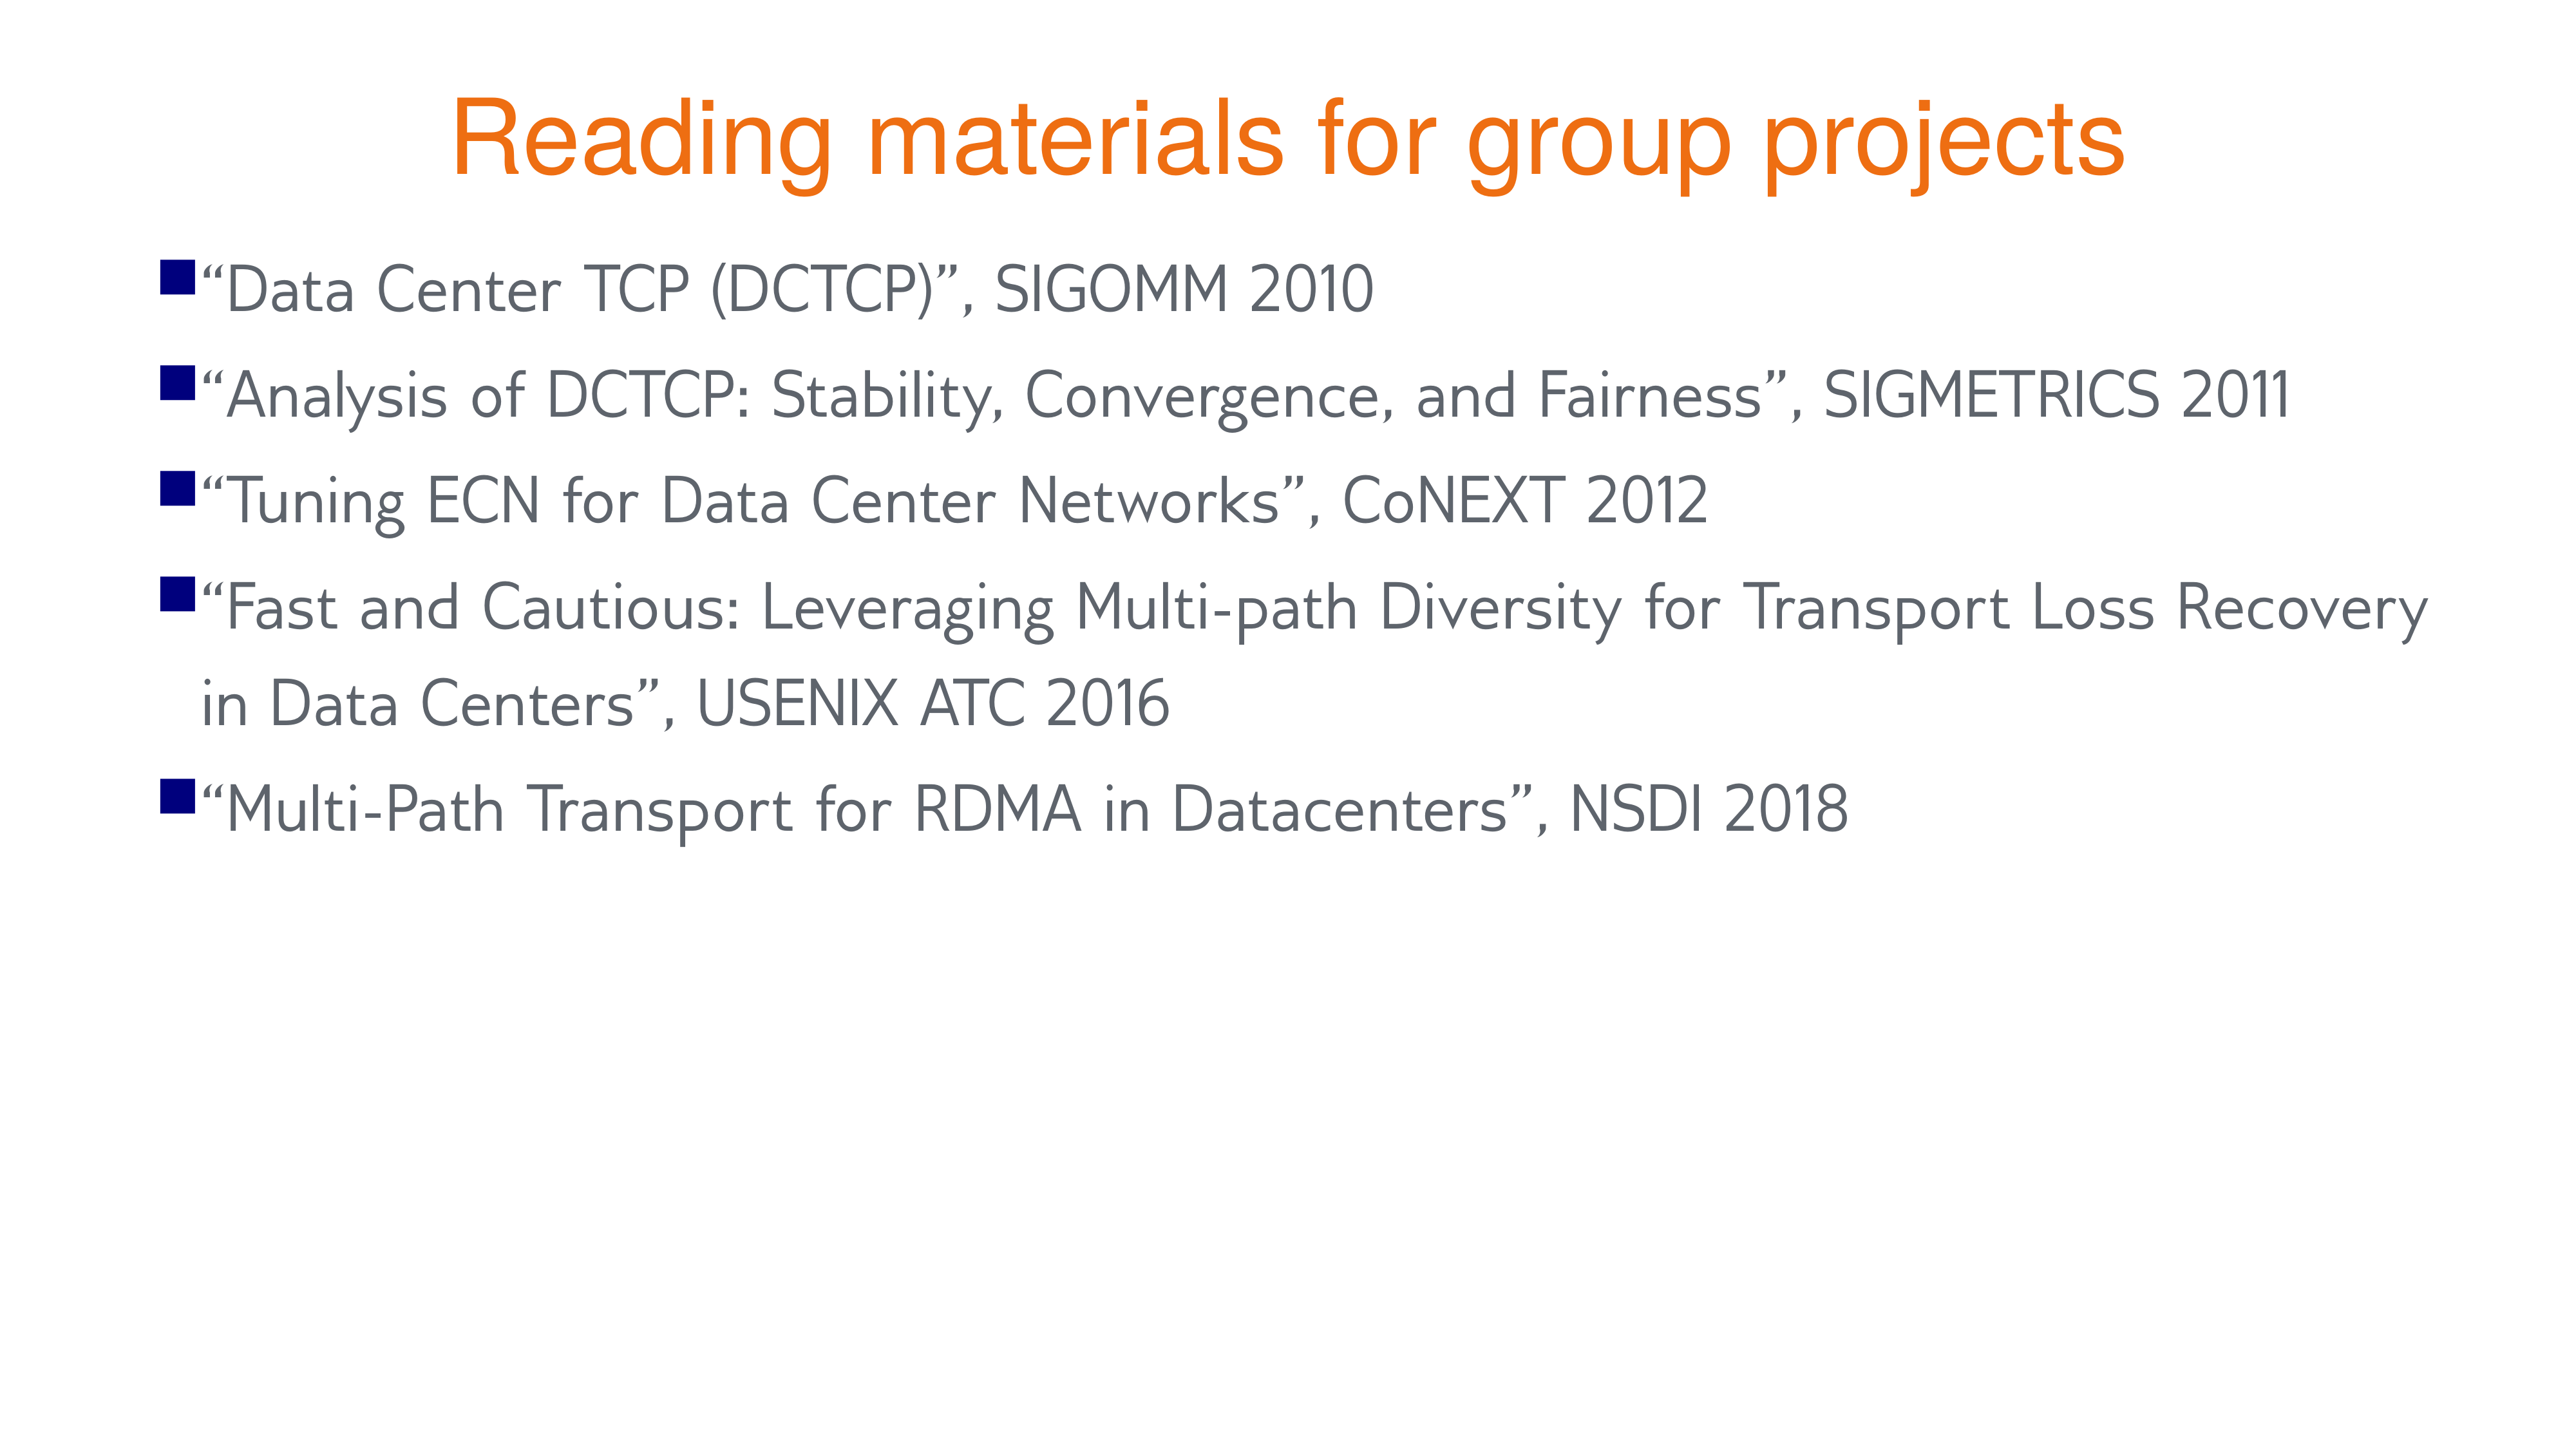

# Reading materials for group projects
“Data Center TCP (DCTCP)”, SIGOMM 2010
“Analysis of DCTCP: Stability, Convergence, and Fairness”, SIGMETRICS 2011
“Tuning ECN for Data Center Networks”, CoNEXT 2012
“Fast and Cautious: Leveraging Multi-path Diversity for Transport Loss Recovery in Data Centers”, USENIX ATC 2016
“Multi-Path Transport for RDMA in Datacenters”, NSDI 2018